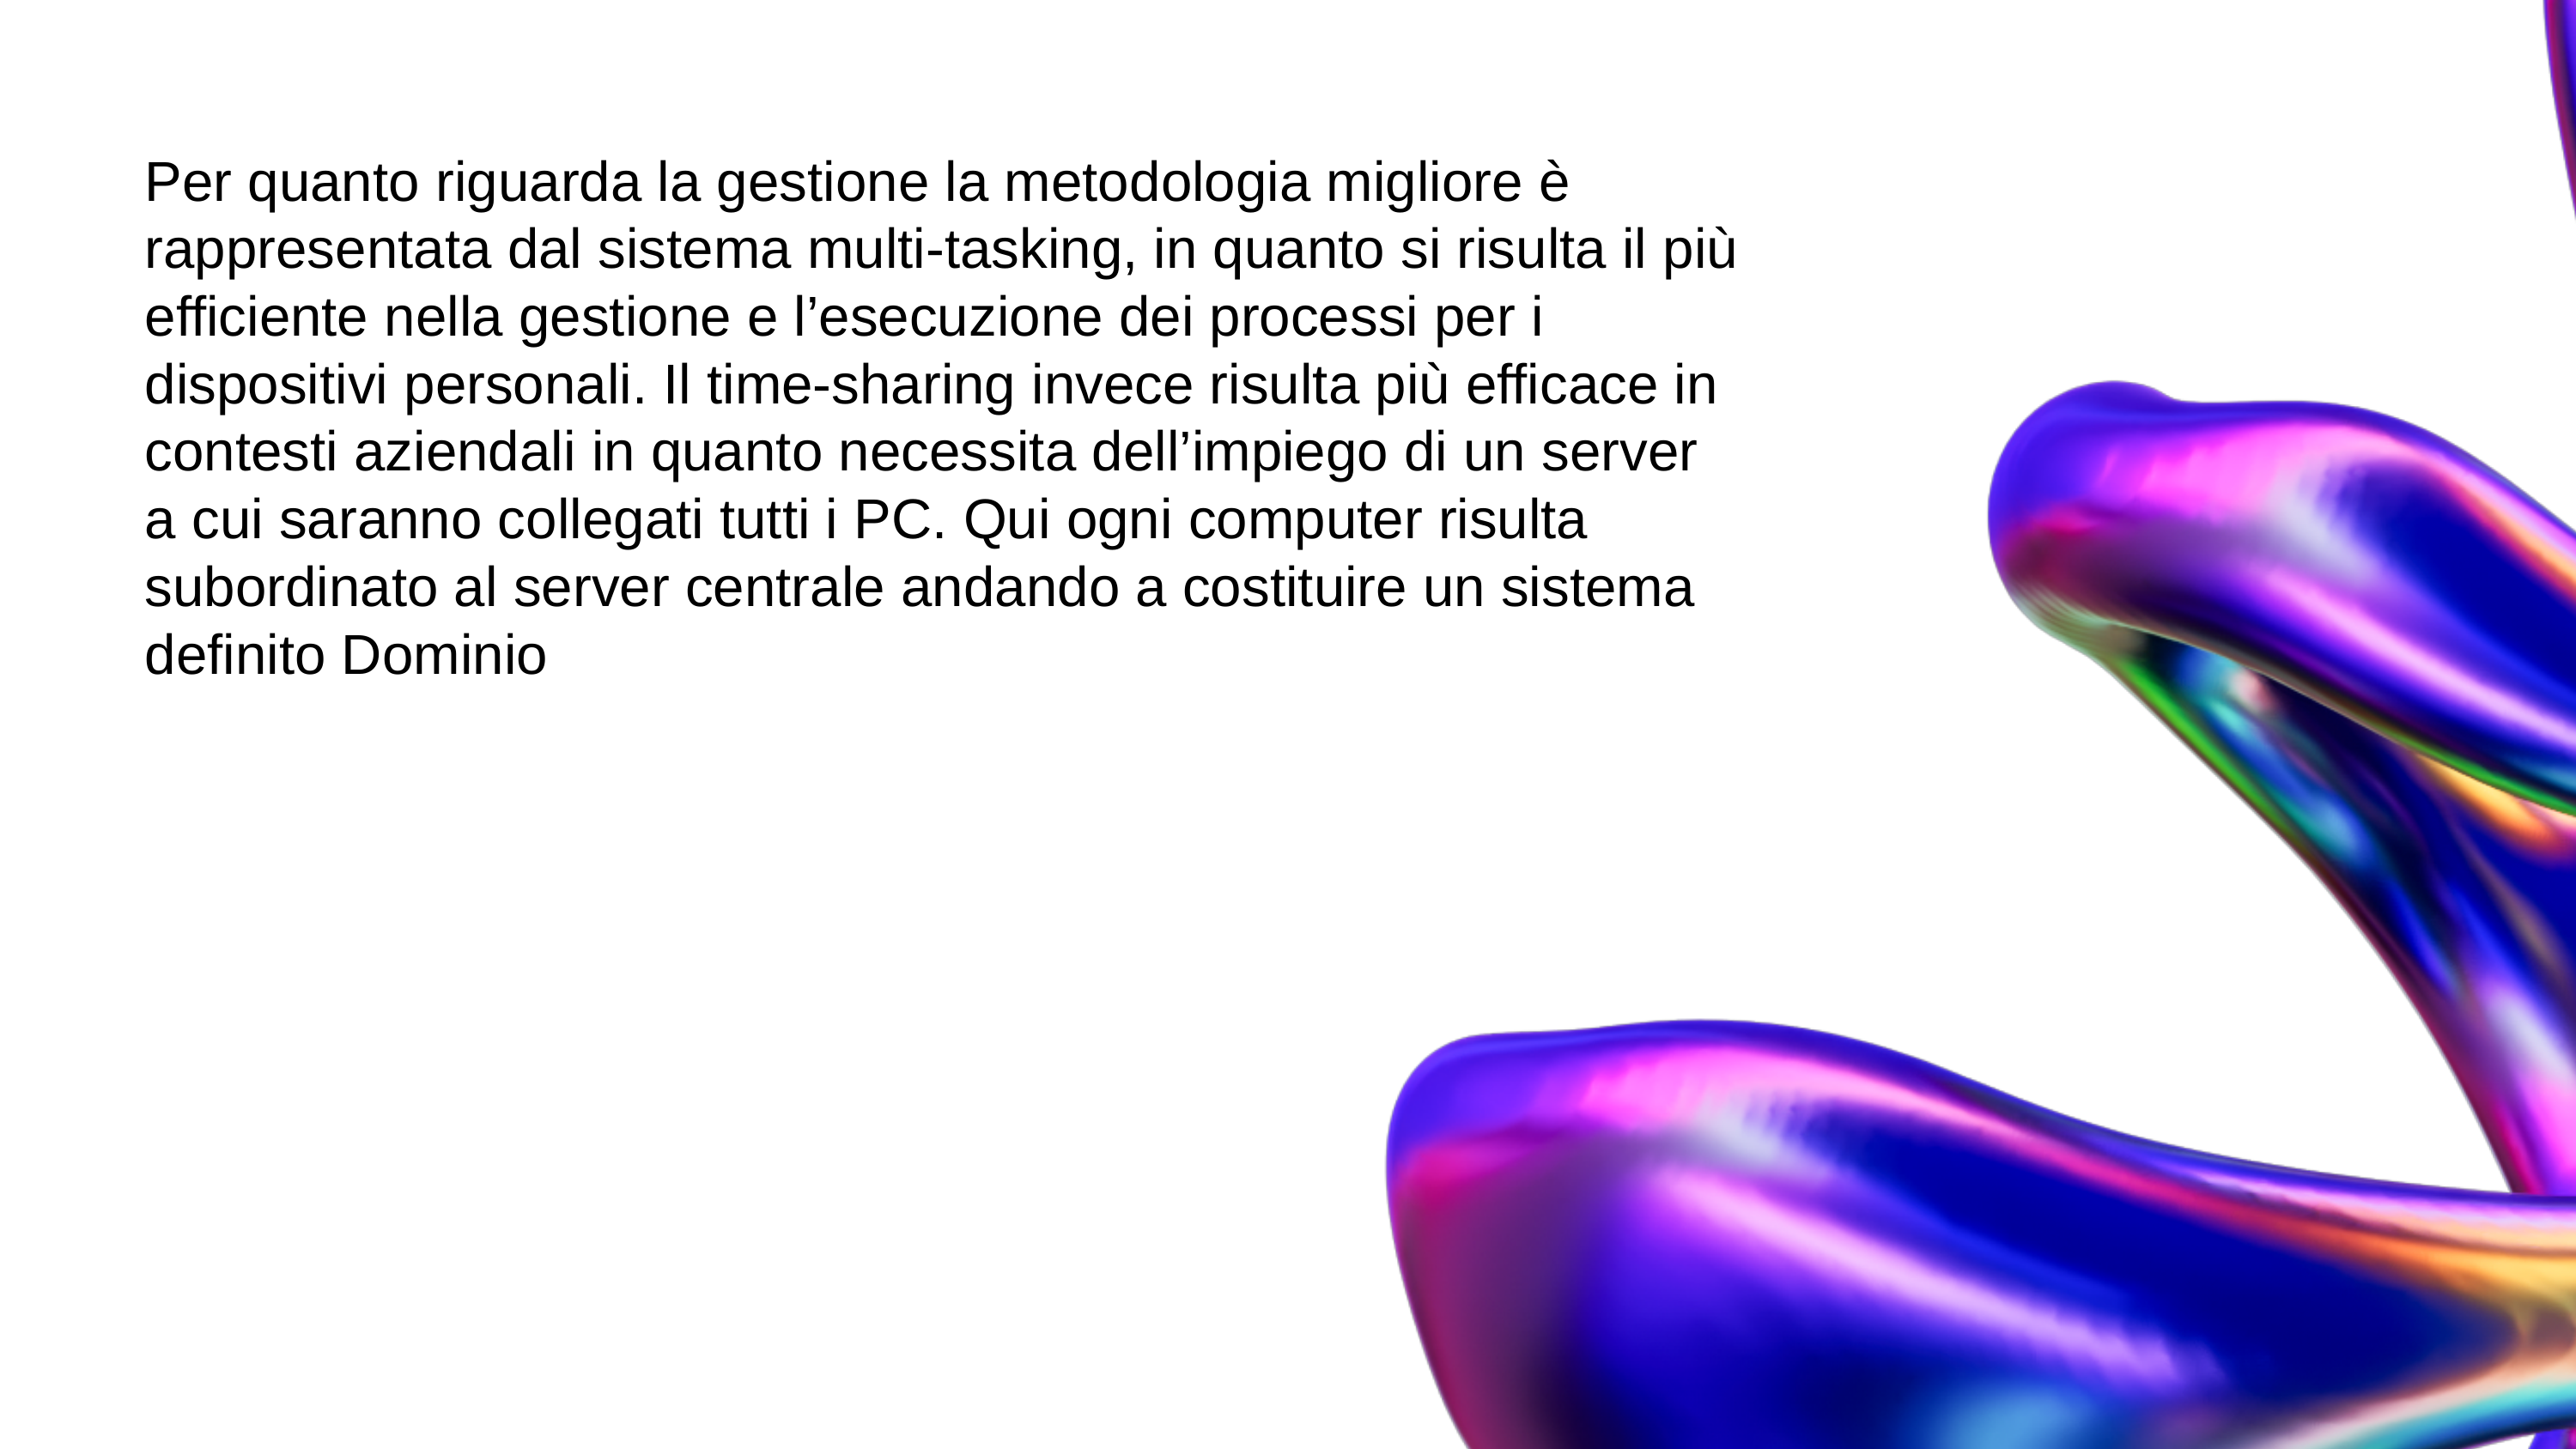

Per quanto riguarda la gestione la metodologia migliore è rappresentata dal sistema multi-tasking, in quanto si risulta il più efficiente nella gestione e l’esecuzione dei processi per i dispositivi personali. Il time-sharing invece risulta più efficace in contesti aziendali in quanto necessita dell’impiego di un server a cui saranno collegati tutti i PC. Qui ogni computer risulta subordinato al server centrale andando a costituire un sistema definito Dominio